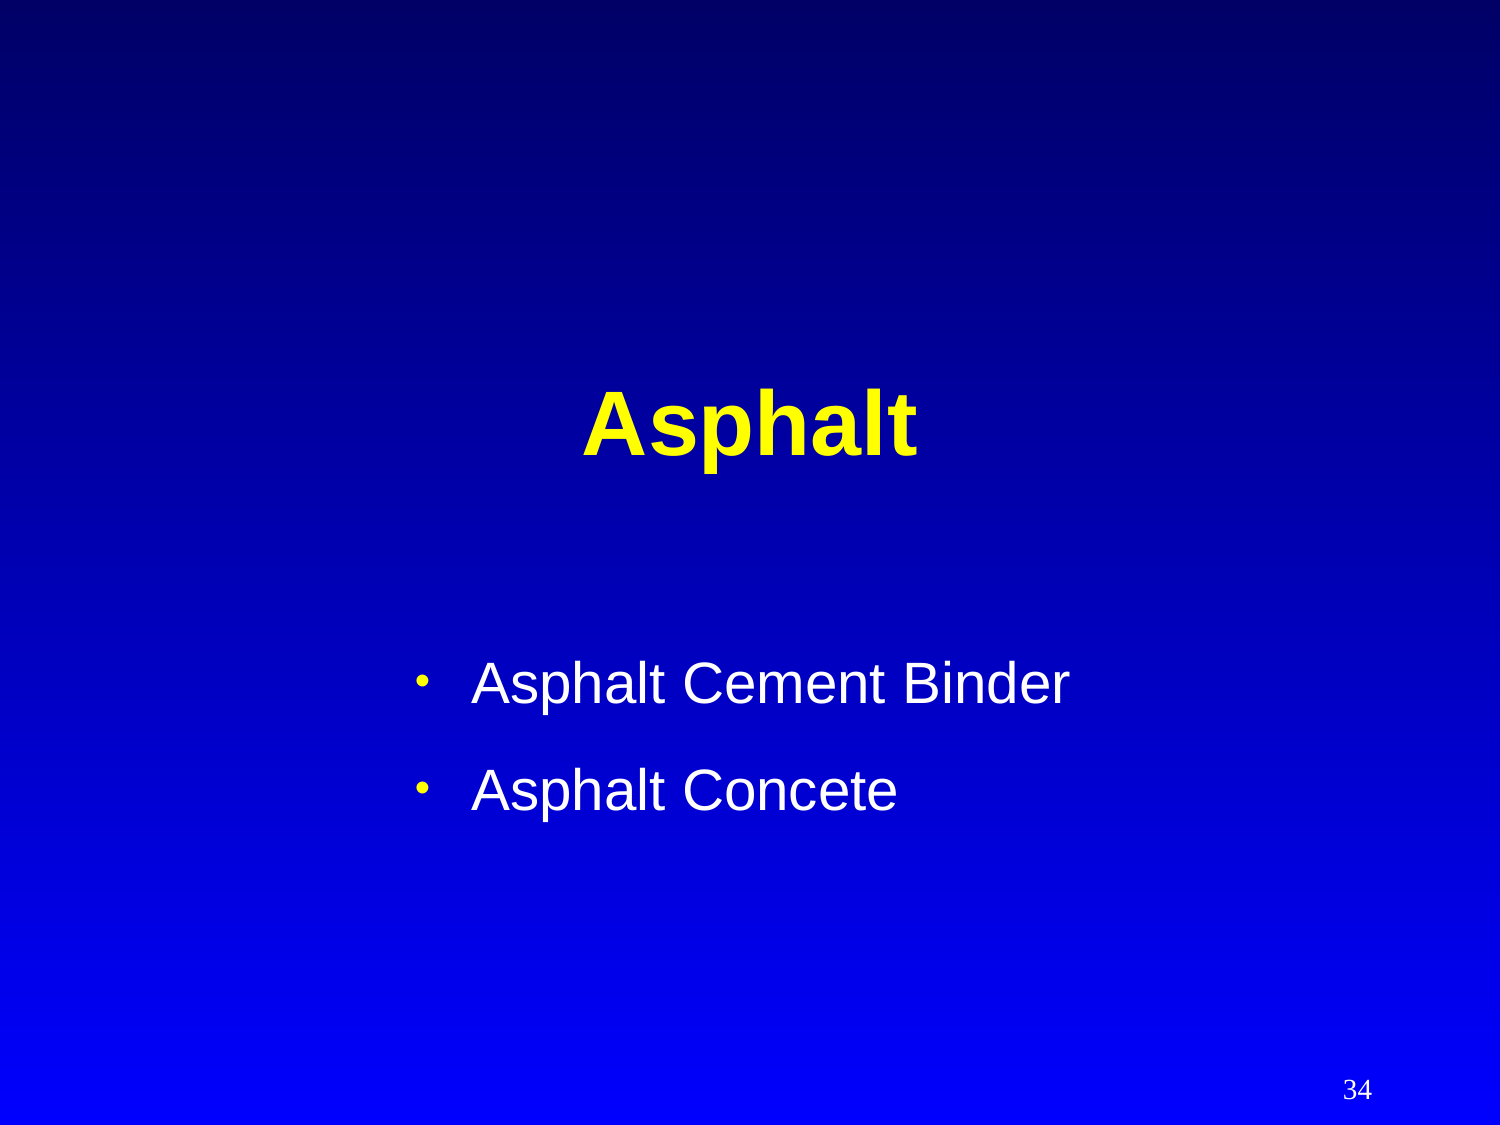

# Asphalt
Asphalt Cement Binder
Asphalt Concete
34